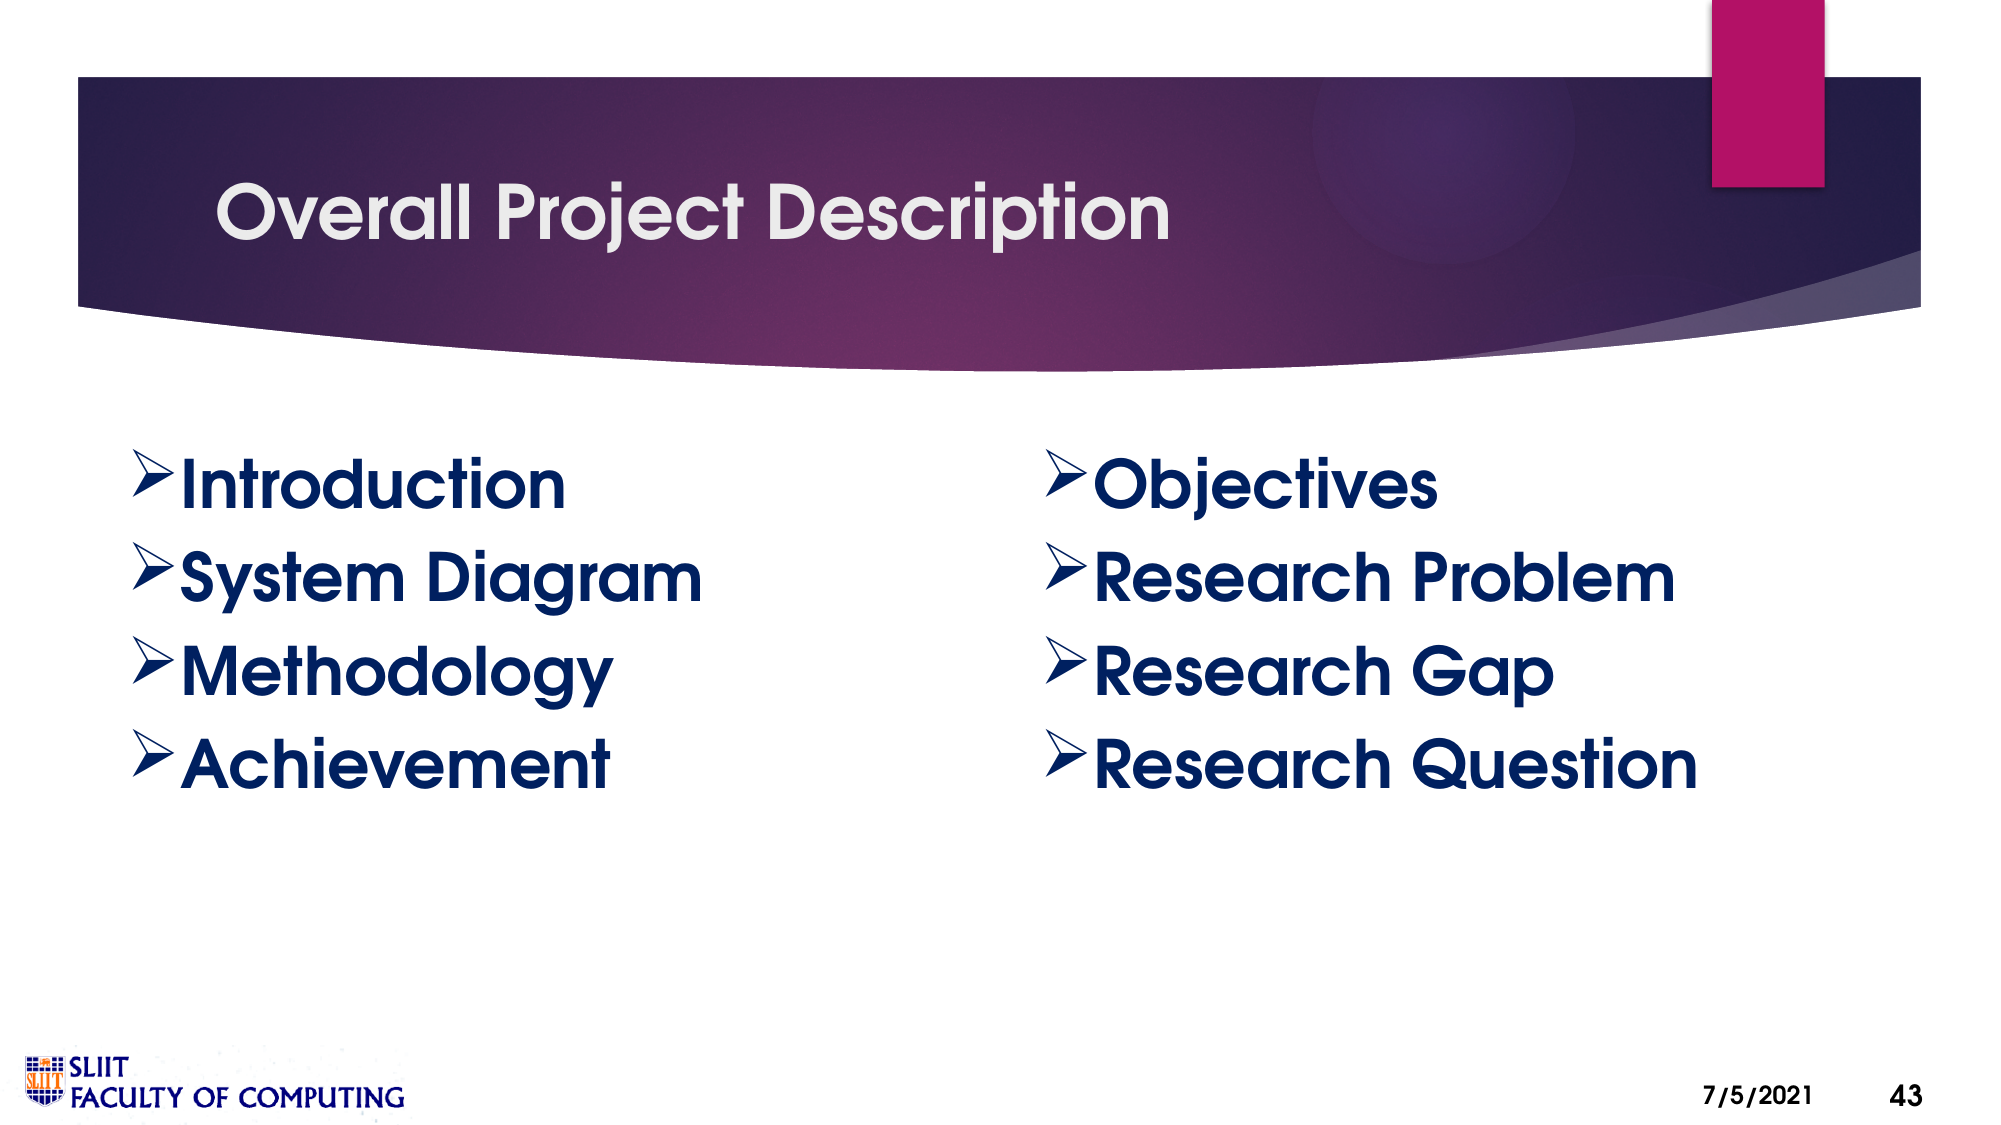

Overall Project Description
Introduction
System Diagram
Methodology
Achievement

Objectives
Research Problem
Research Gap
Research Question